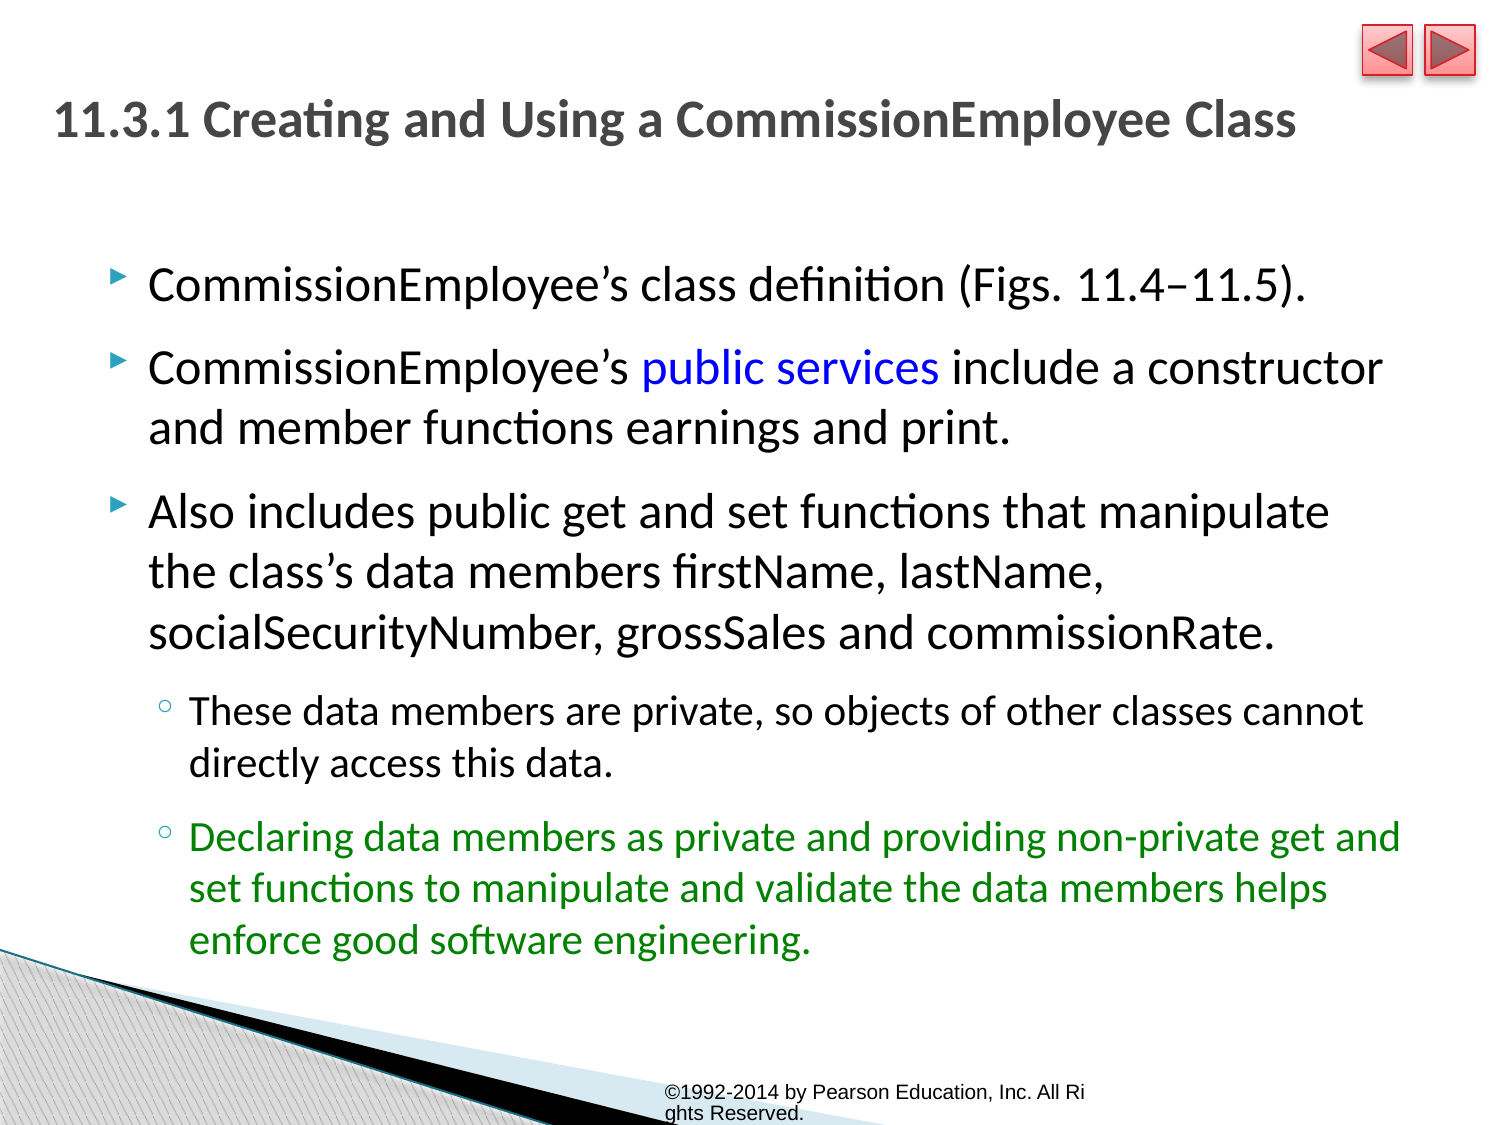

# 11.3.1 Creating and Using a CommissionEmployee Class
CommissionEmployee’s class definition (Figs. 11.4–11.5).
CommissionEmployee’s public services include a constructor and member functions earnings and print.
Also includes public get and set functions that manipulate the class’s data members firstName, lastName, socialSecurityNumber, grossSales and commissionRate.
These data members are private, so objects of other classes cannot directly access this data.
Declaring data members as private and providing non-private get and set functions to manipulate and validate the data members helps enforce good software engineering.
©1992-2014 by Pearson Education, Inc. All Rights Reserved.